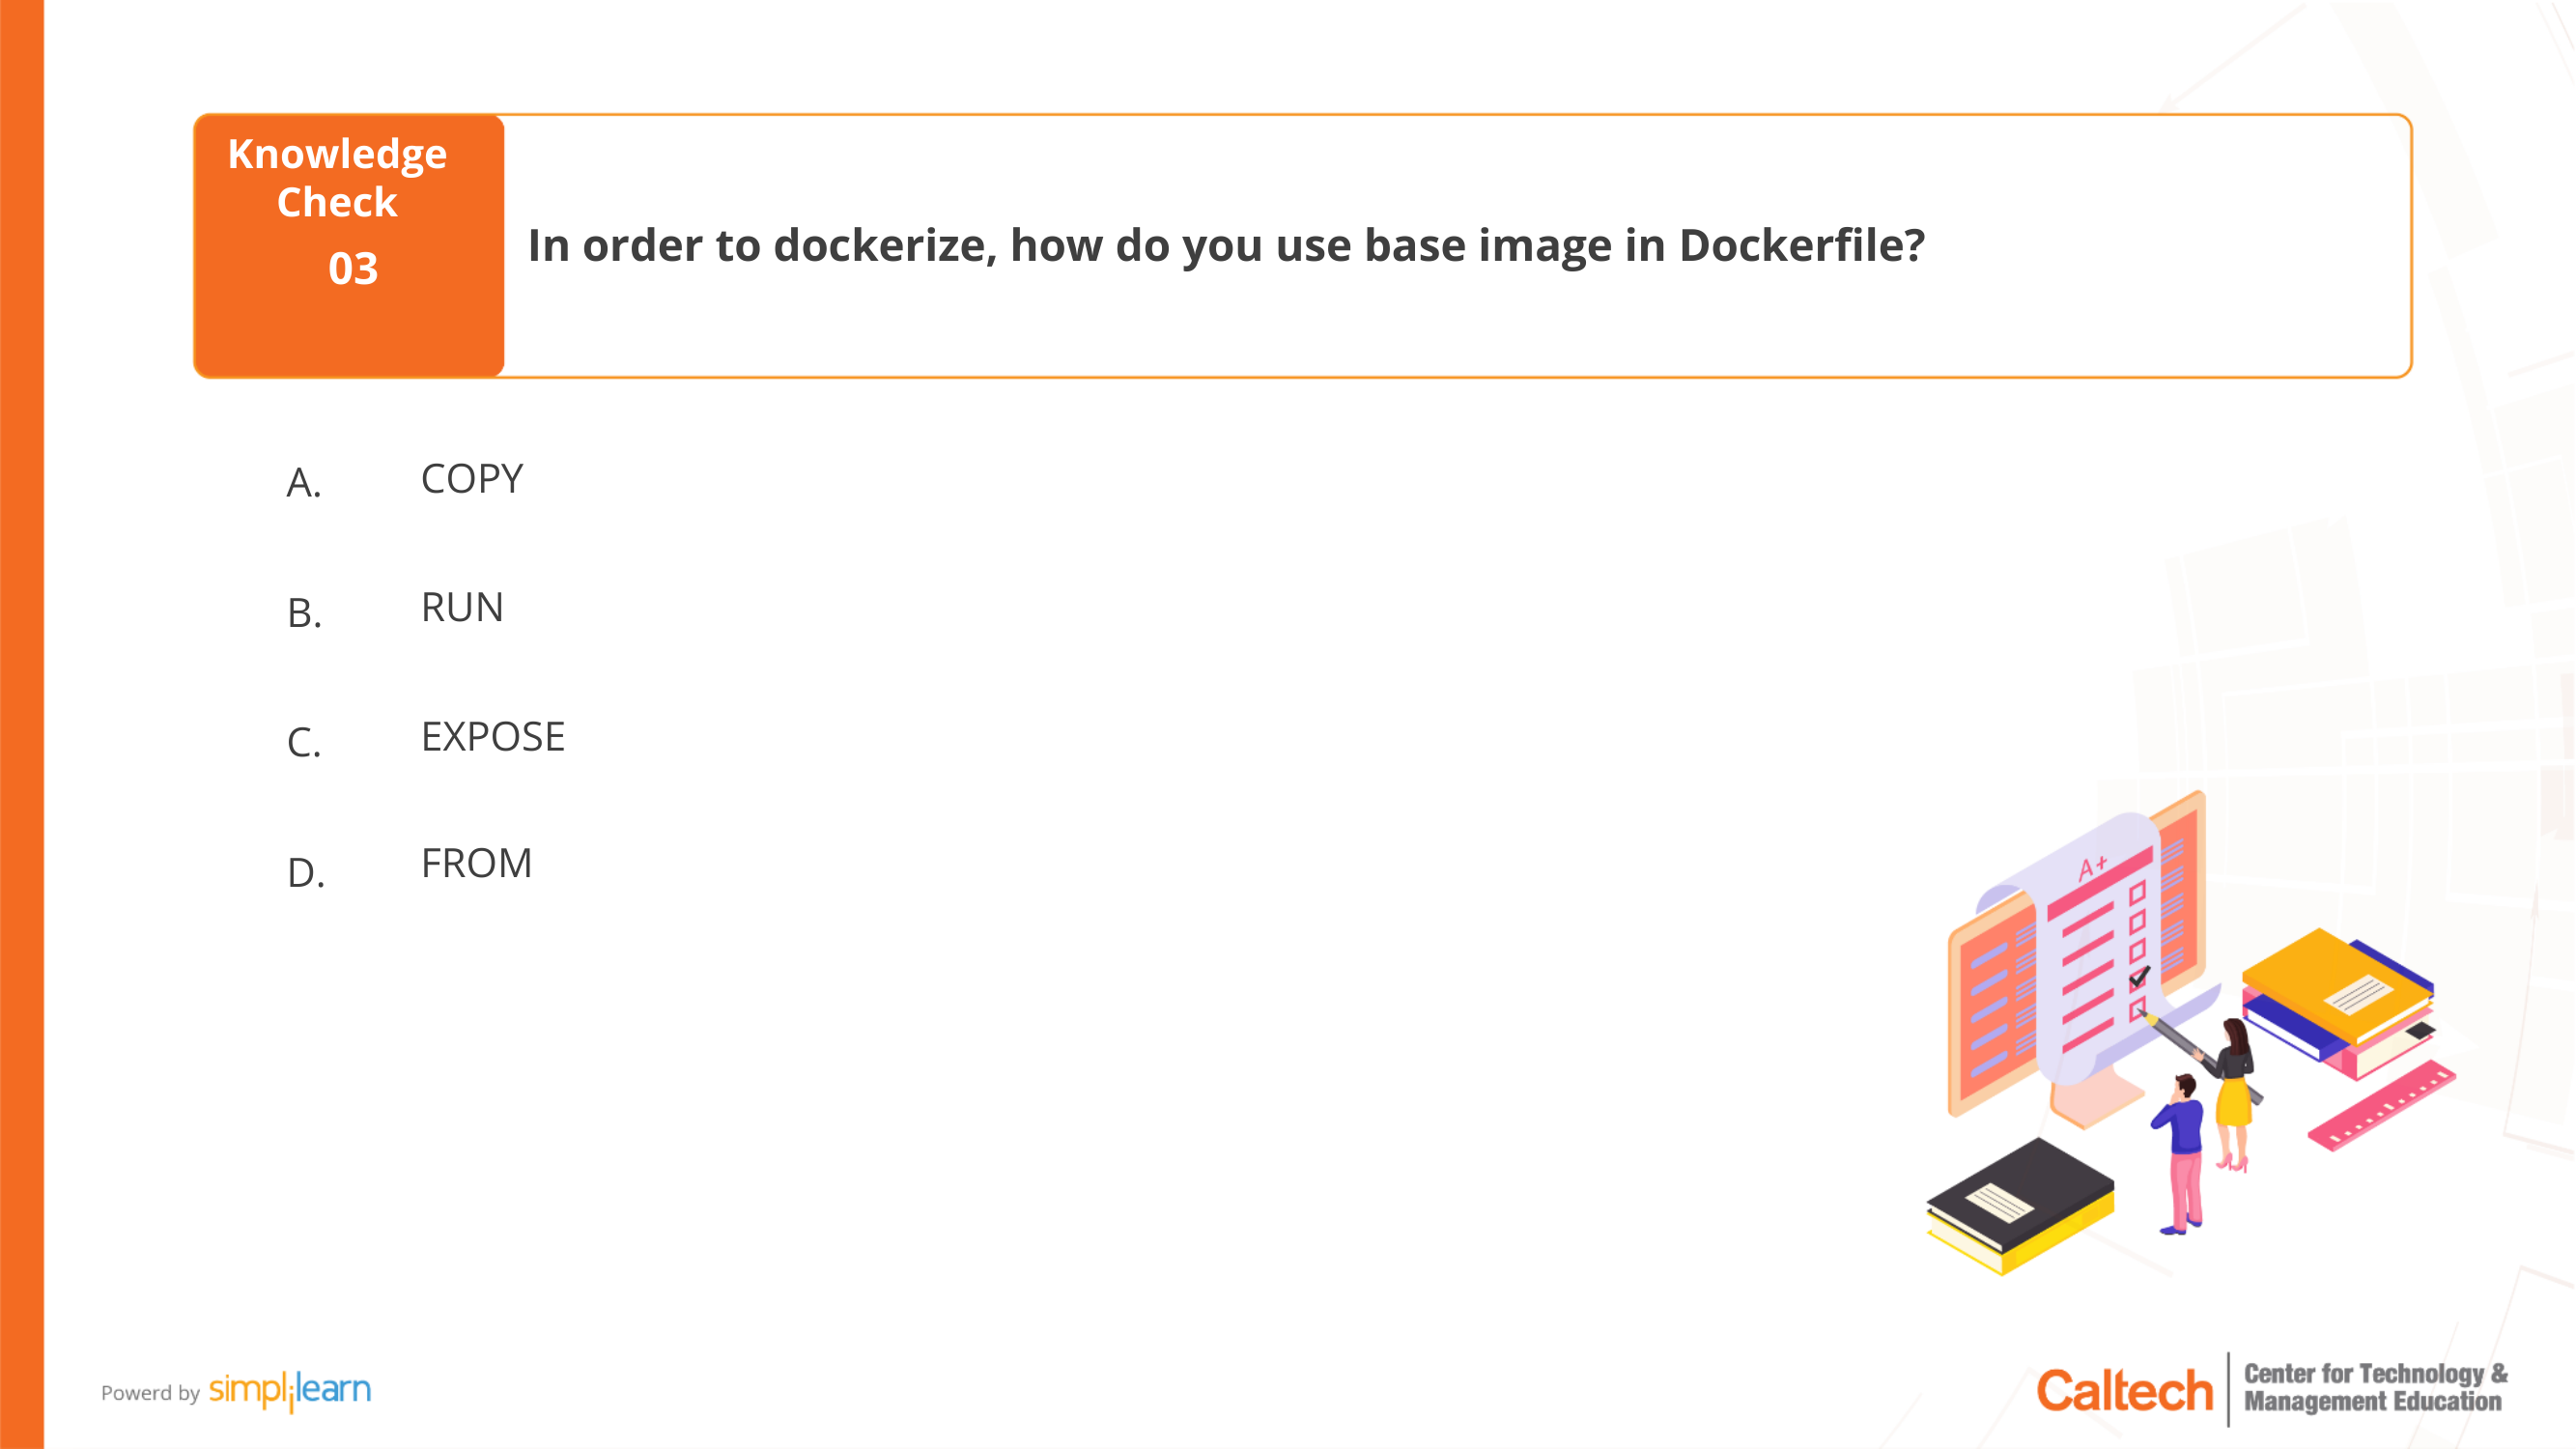

In order to dockerize, how do you use base image in Dockerfile?
03
COPY
RUN
EXPOSE
FROM